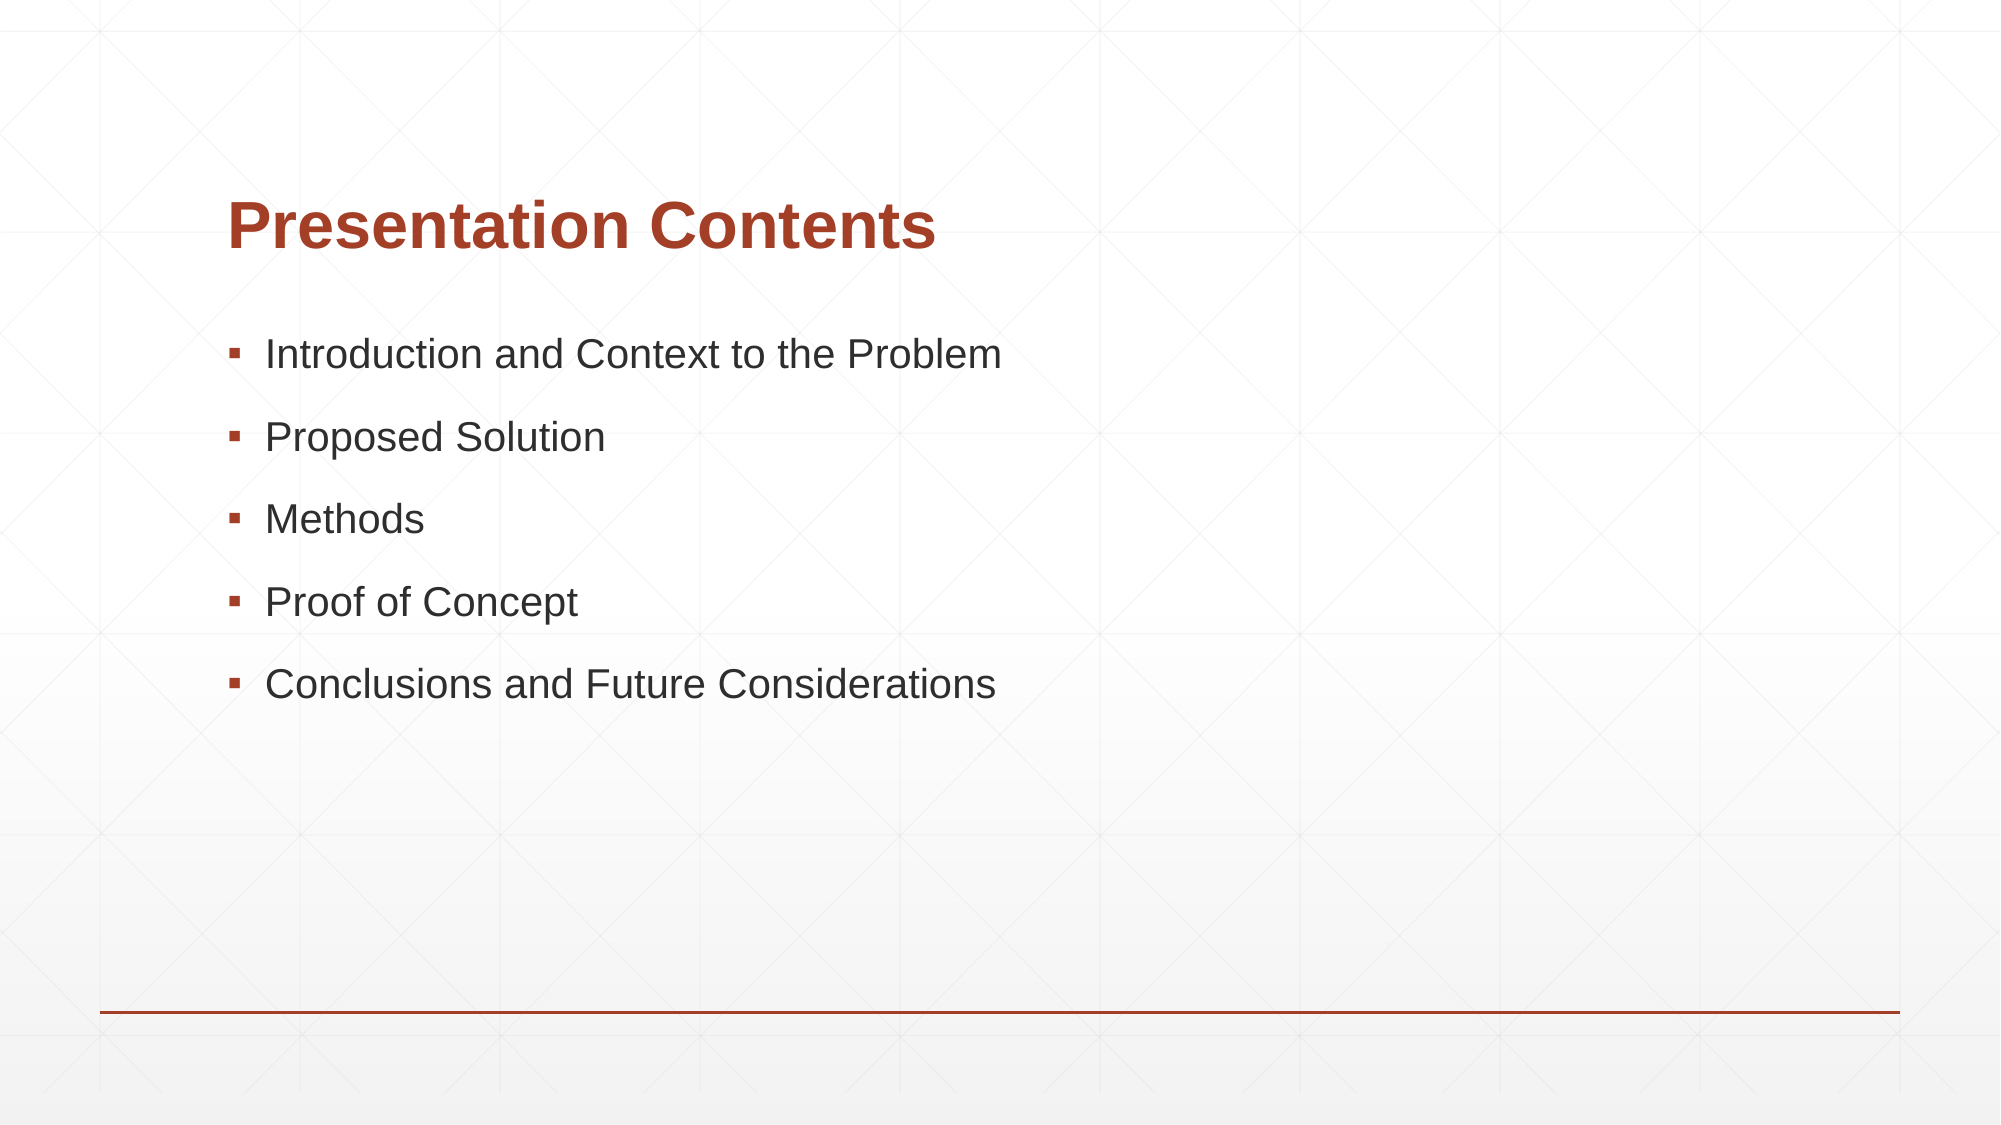

# Presentation Contents
Introduction and Context to the Problem
Proposed Solution
Methods
Proof of Concept
Conclusions and Future Considerations